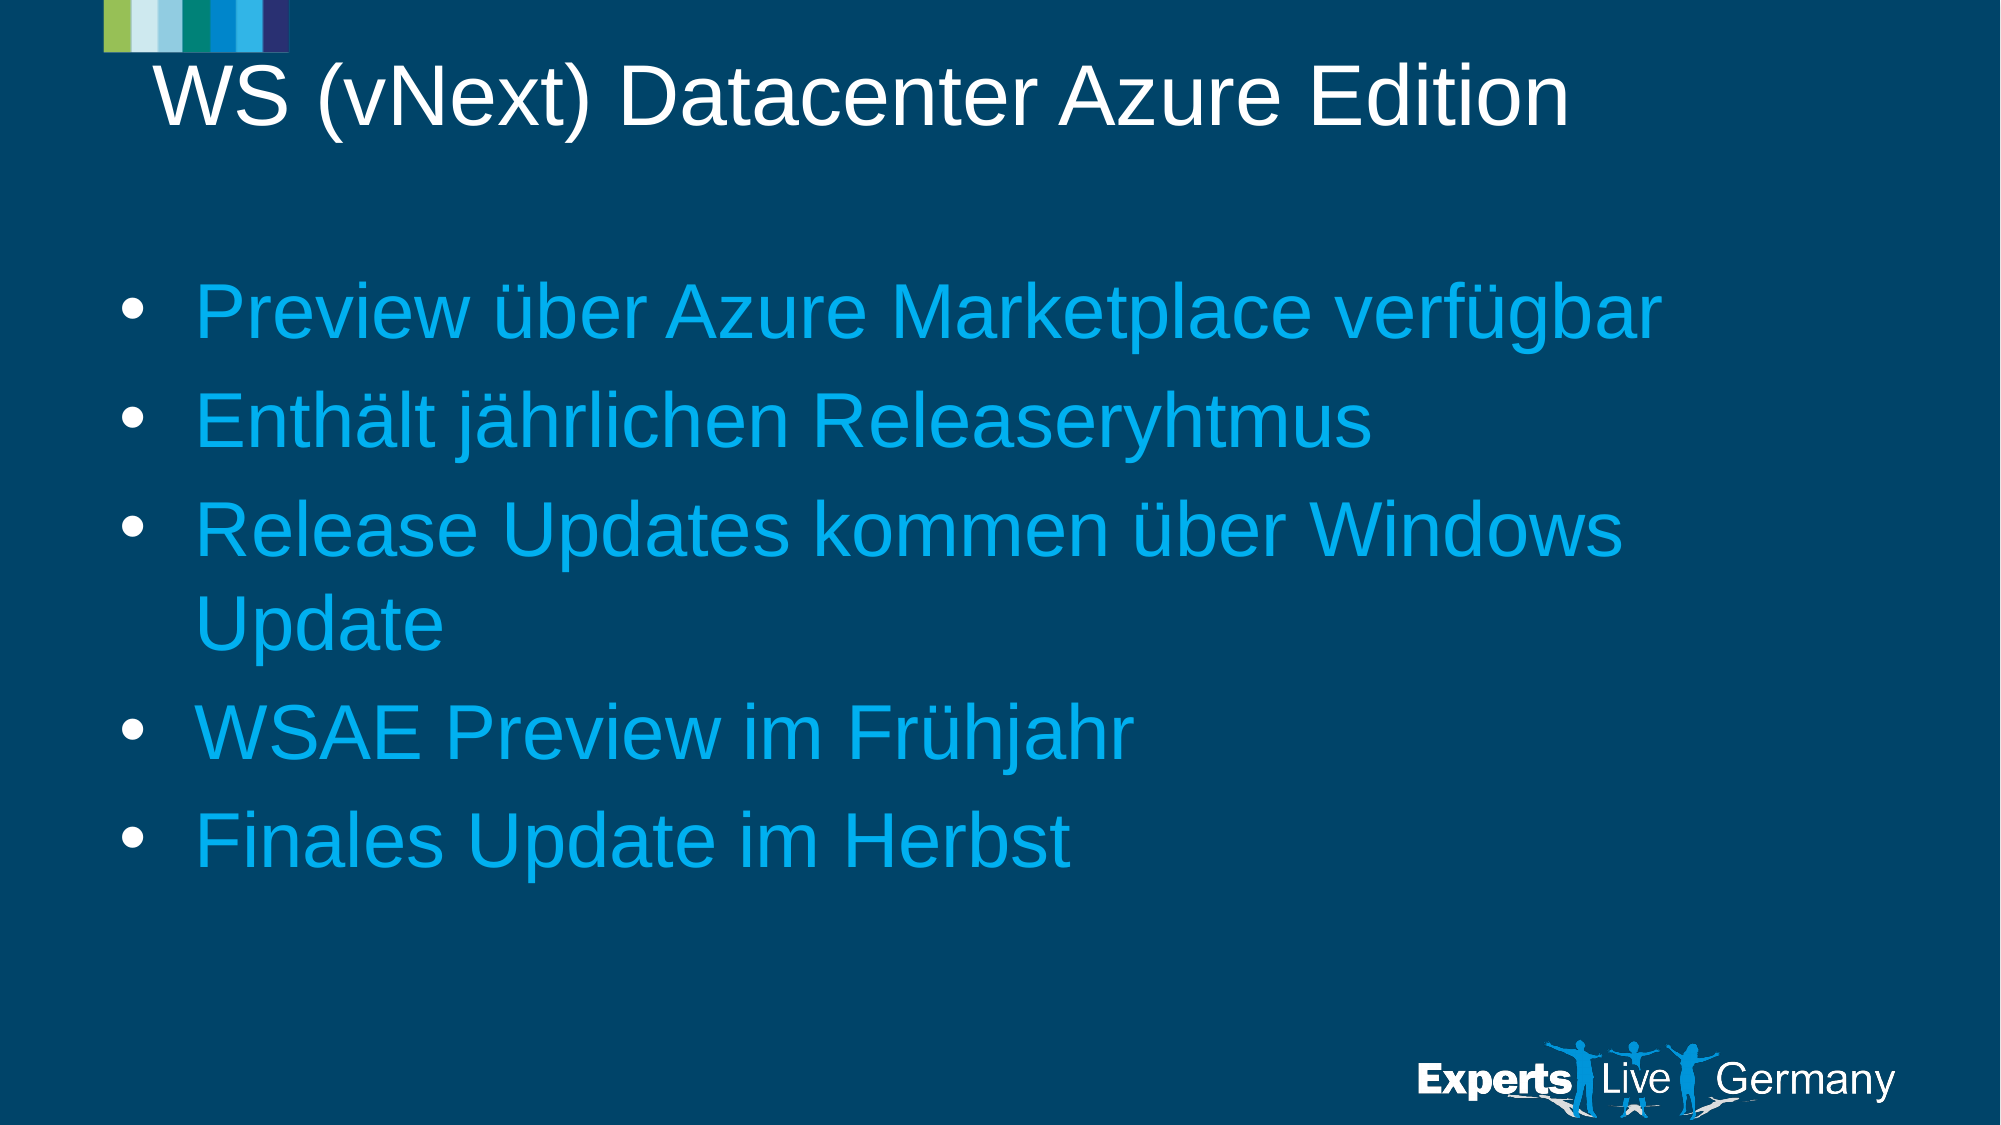

# WS (vNext) Datacenter Azure Edition
Preview über Azure Marketplace verfügbar
Enthält jährlichen Releaseryhtmus
Release Updates kommen über Windows Update
WSAE Preview im Frühjahr
Finales Update im Herbst